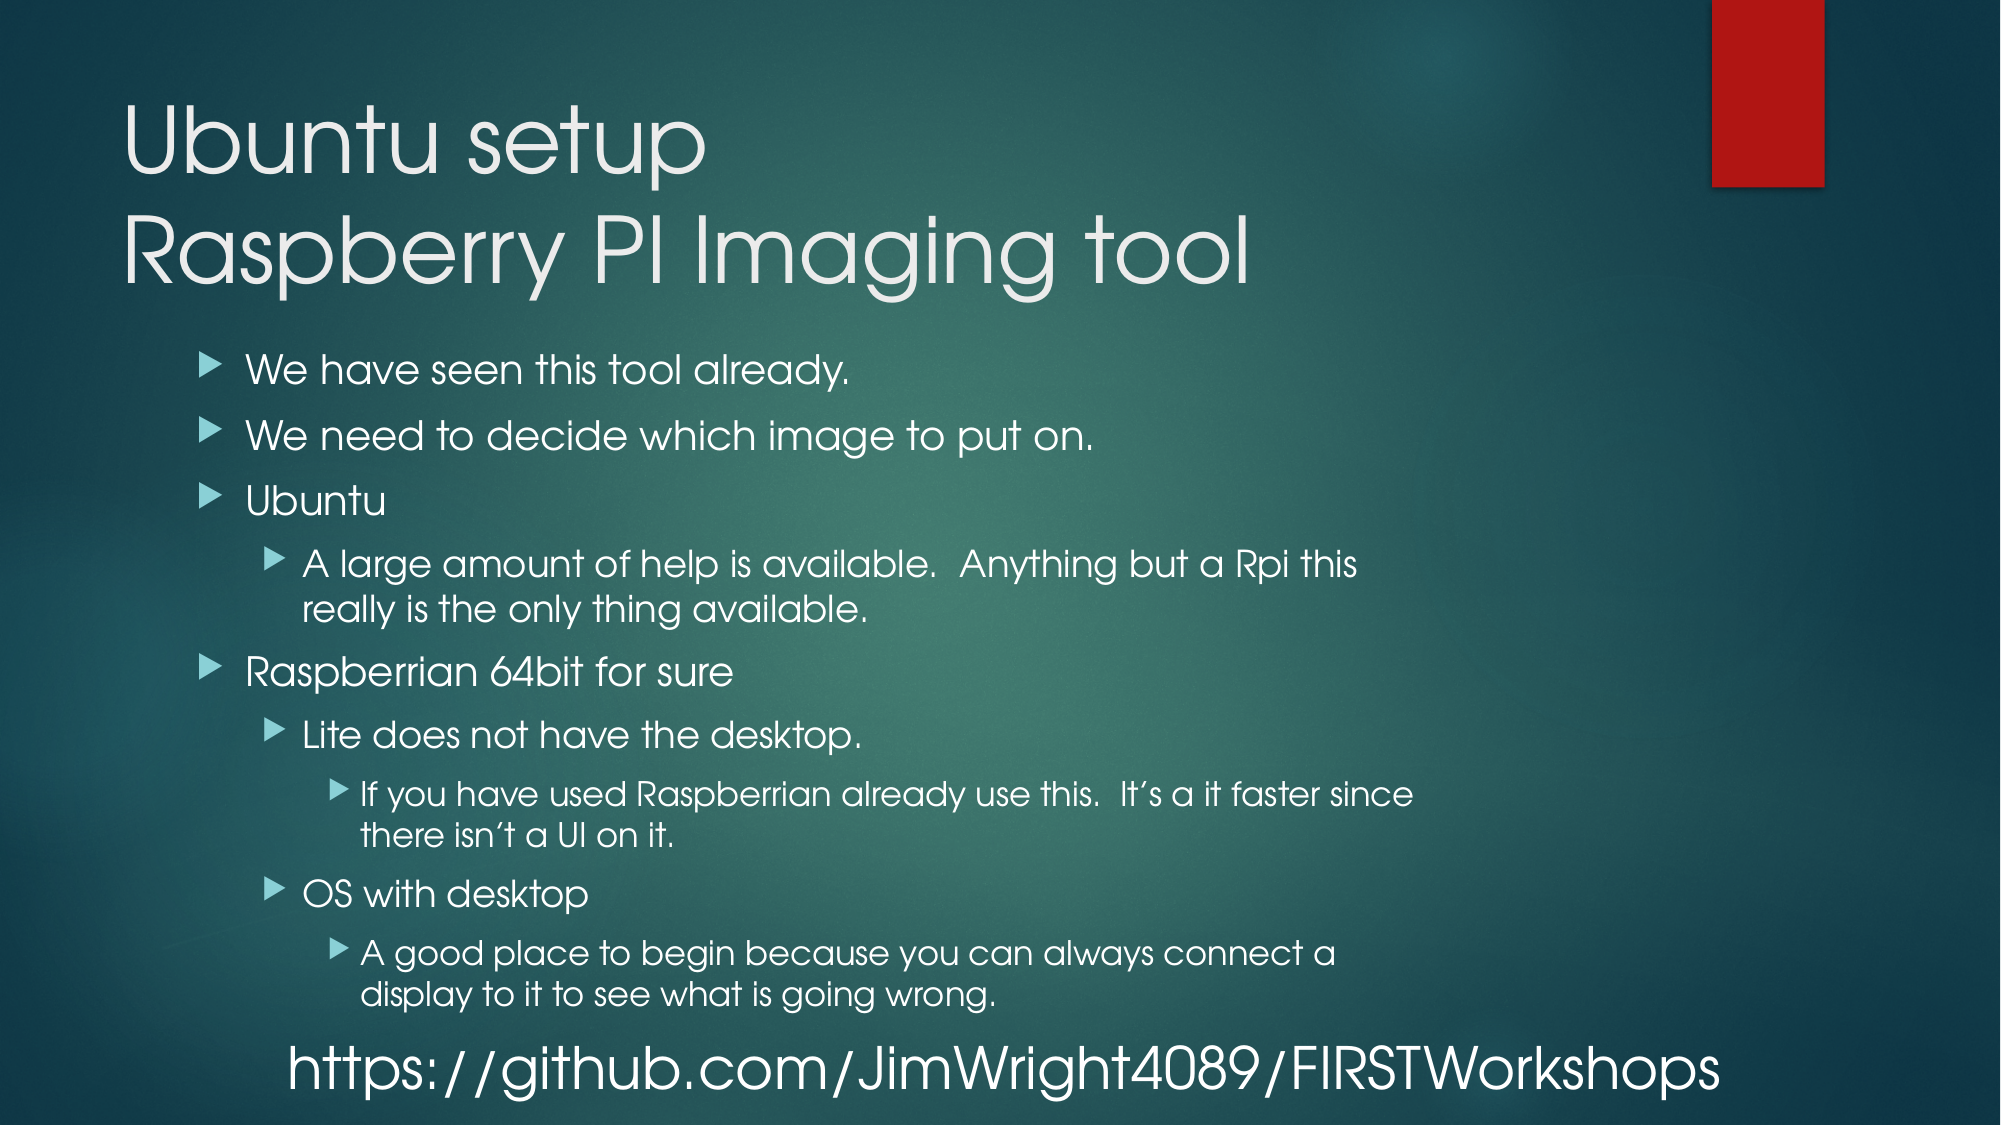

# Ubuntu setup Raspberry PI Imaging tool
We have seen this tool already.
We need to decide which image to put on.
Ubuntu
A large amount of help is available.  Anything but a Rpi this really is the only thing available.
Raspberrian 64bit for sure
Lite does not have the desktop.
If you have used Raspberrian already use this.  It’s a it faster since there isn’t a UI on it.
OS with desktop
A good place to begin because you can always connect a display to it to see what is going wrong.

https://github.com/JimWright4089/FIRSTWorkshops